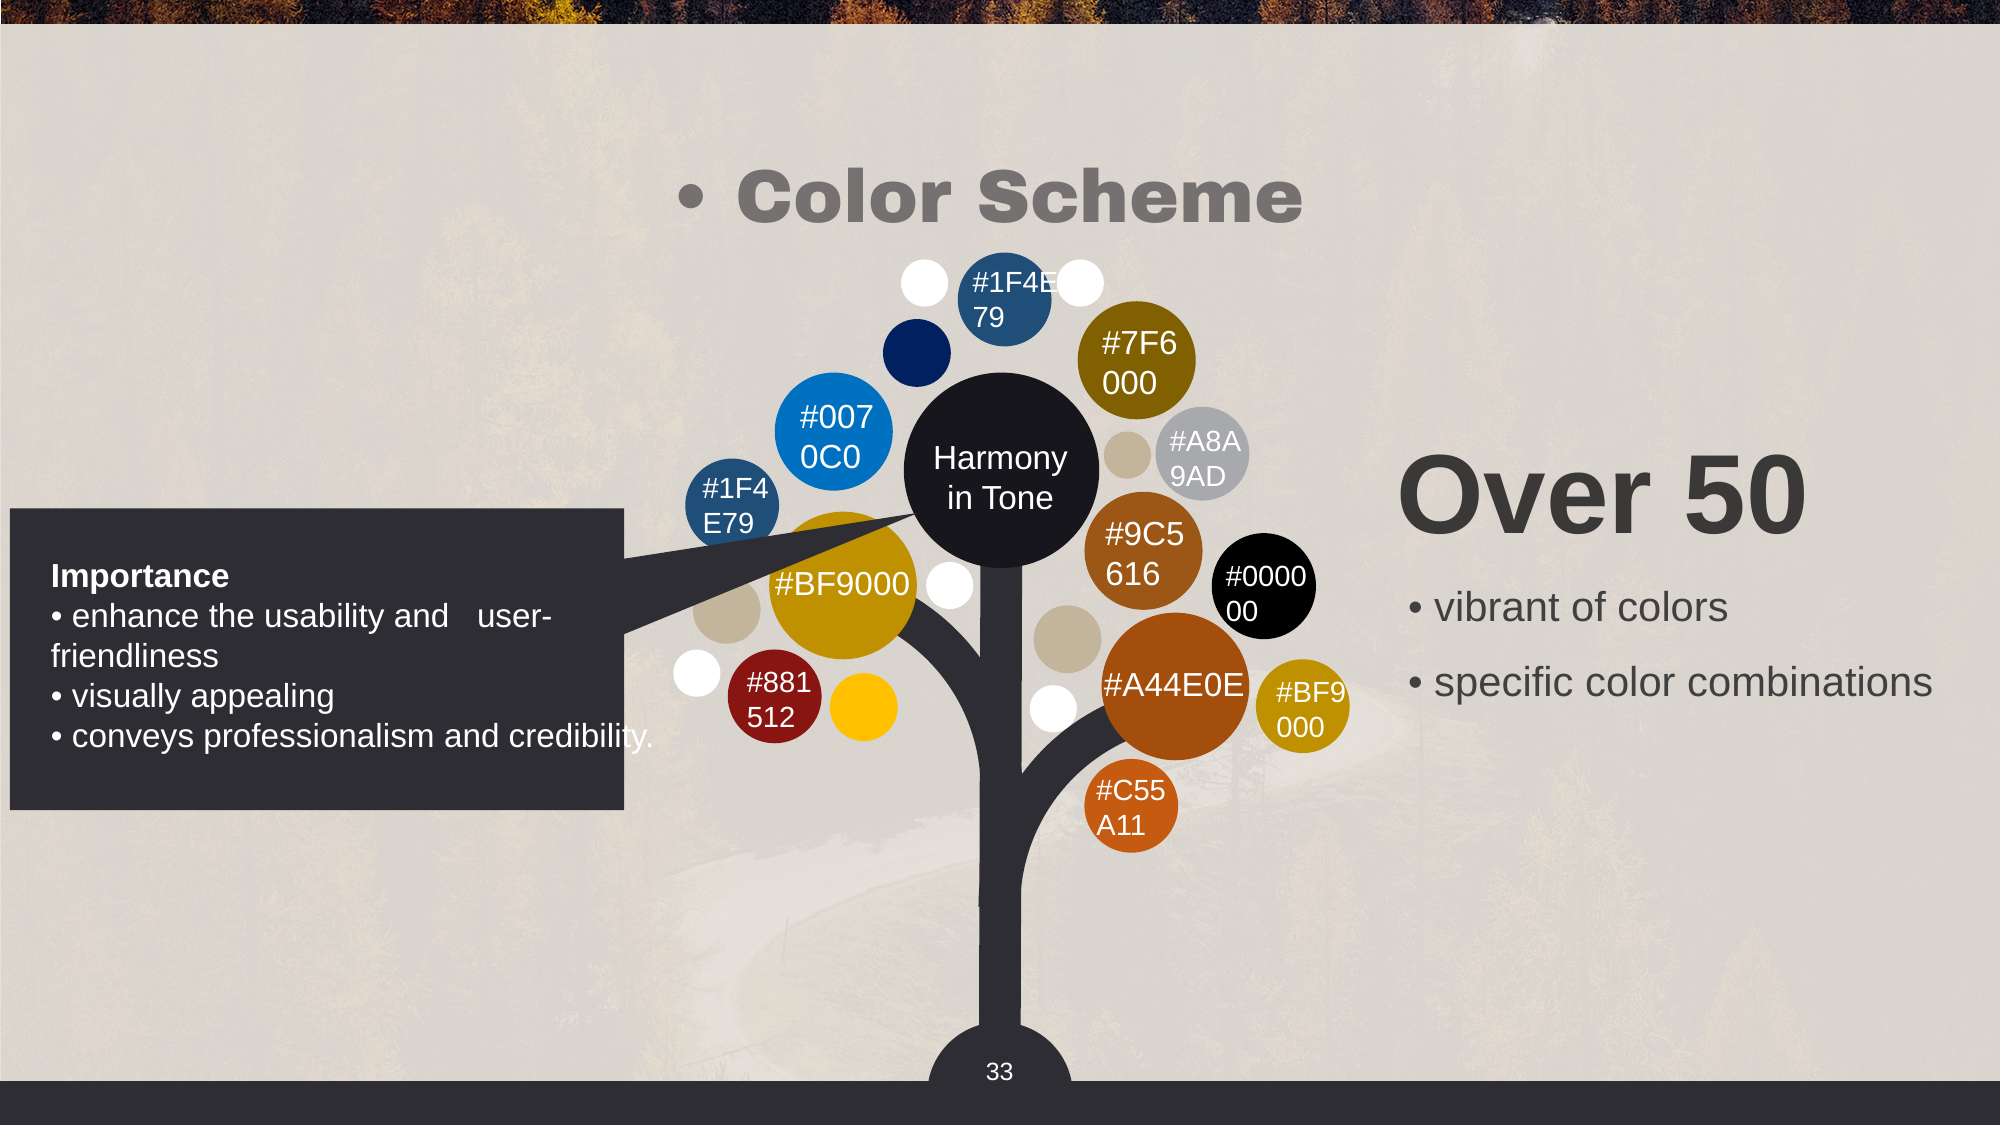

• Color Scheme

#1F4E79

#7F6000

Over 50

#0070C0

#A8A9AD
Harmony in Tone

#1F4E79

#9C5616

Importance
• enhance the usability and   user-friendliness
• visually appealing
• conveys professionalism and credibility.

• vibrant of colors
• specific color combinations

#000000
#BF9000

#881512
#A44E0E

#BF9000

#C55A11
33